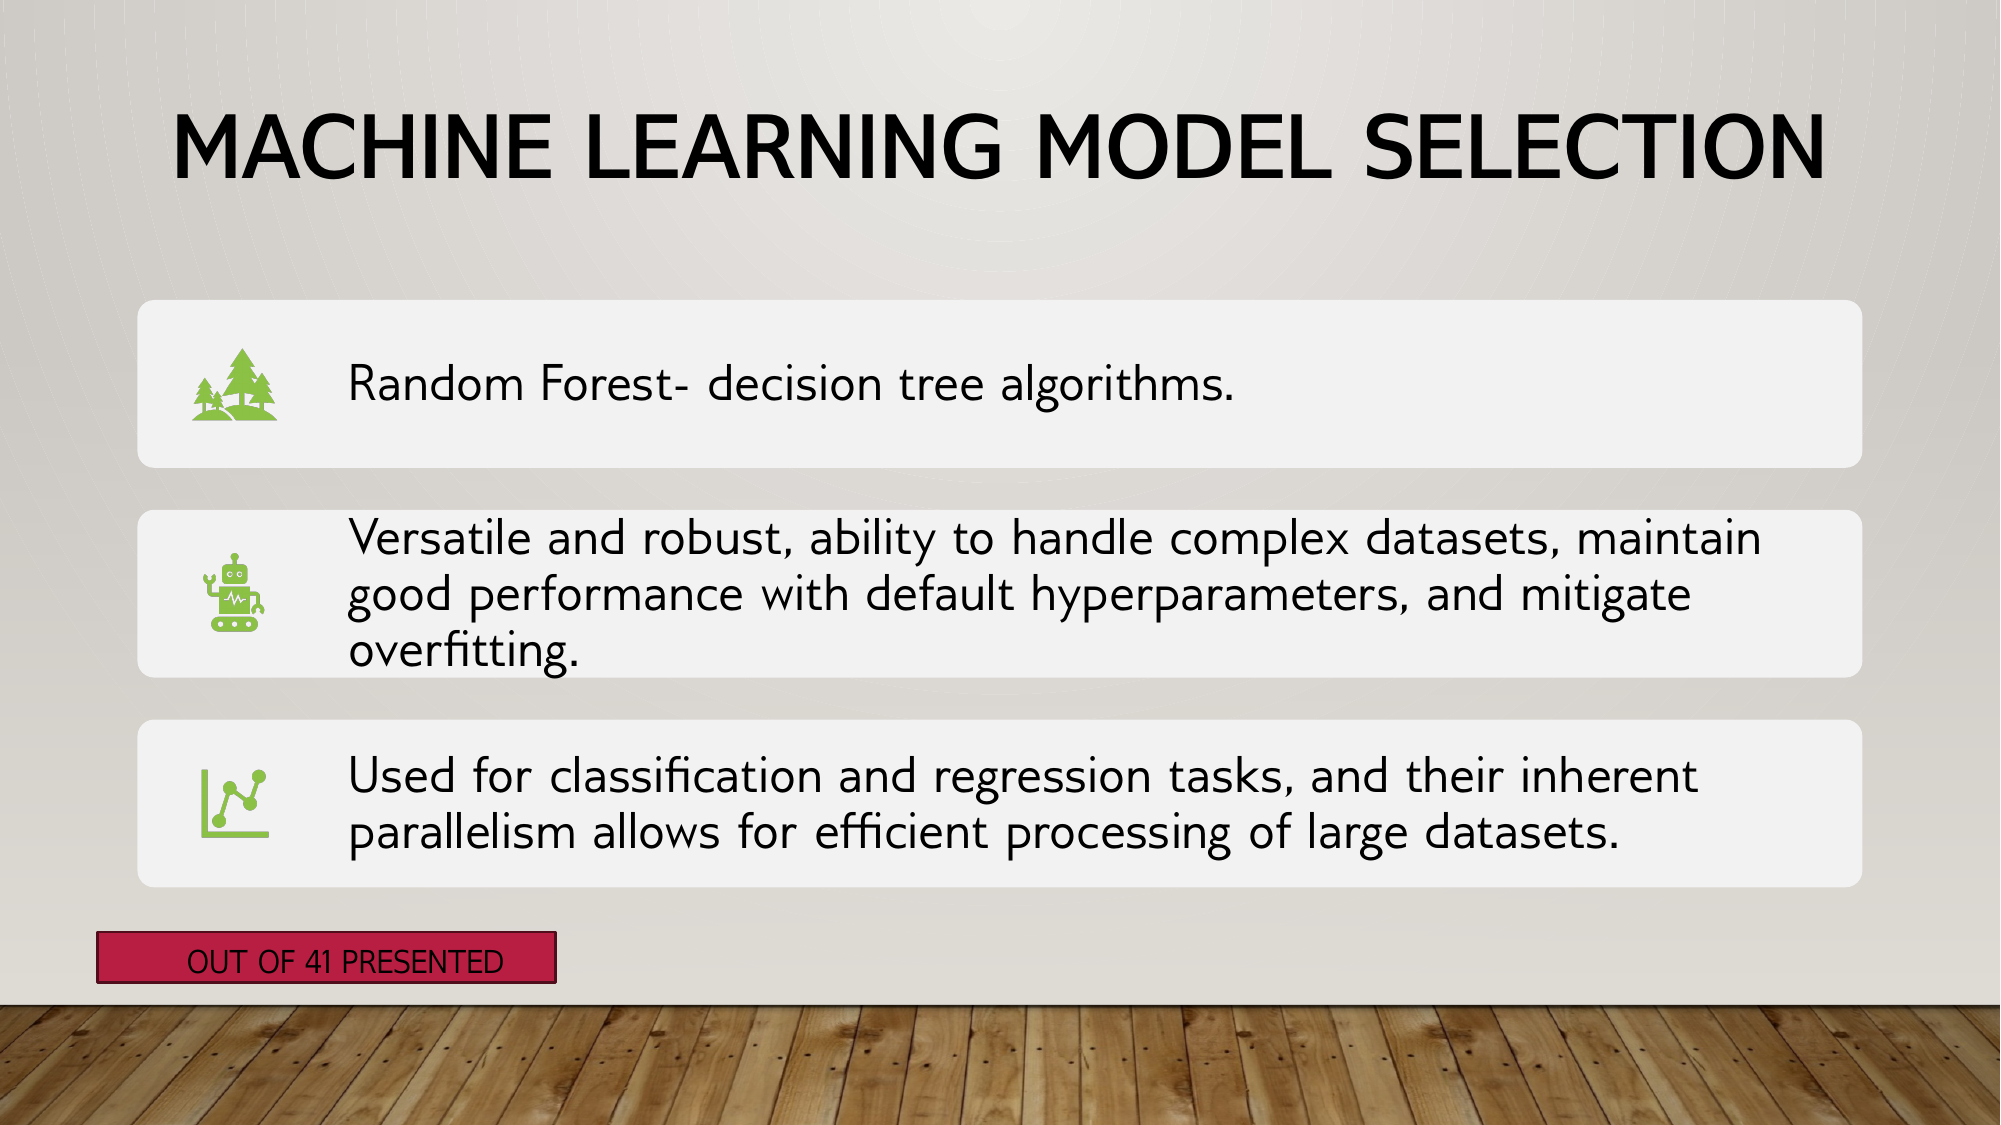

# Machine Learning Model Selection
Random Forest- decision tree algorithms.
Versatile and robust, ability to handle complex datasets, maintain good performance with default hyperparameters, and mitigate overfitting.
Used for classification and regression tasks, and their inherent parallelism allows for efficient processing of large datasets.
27